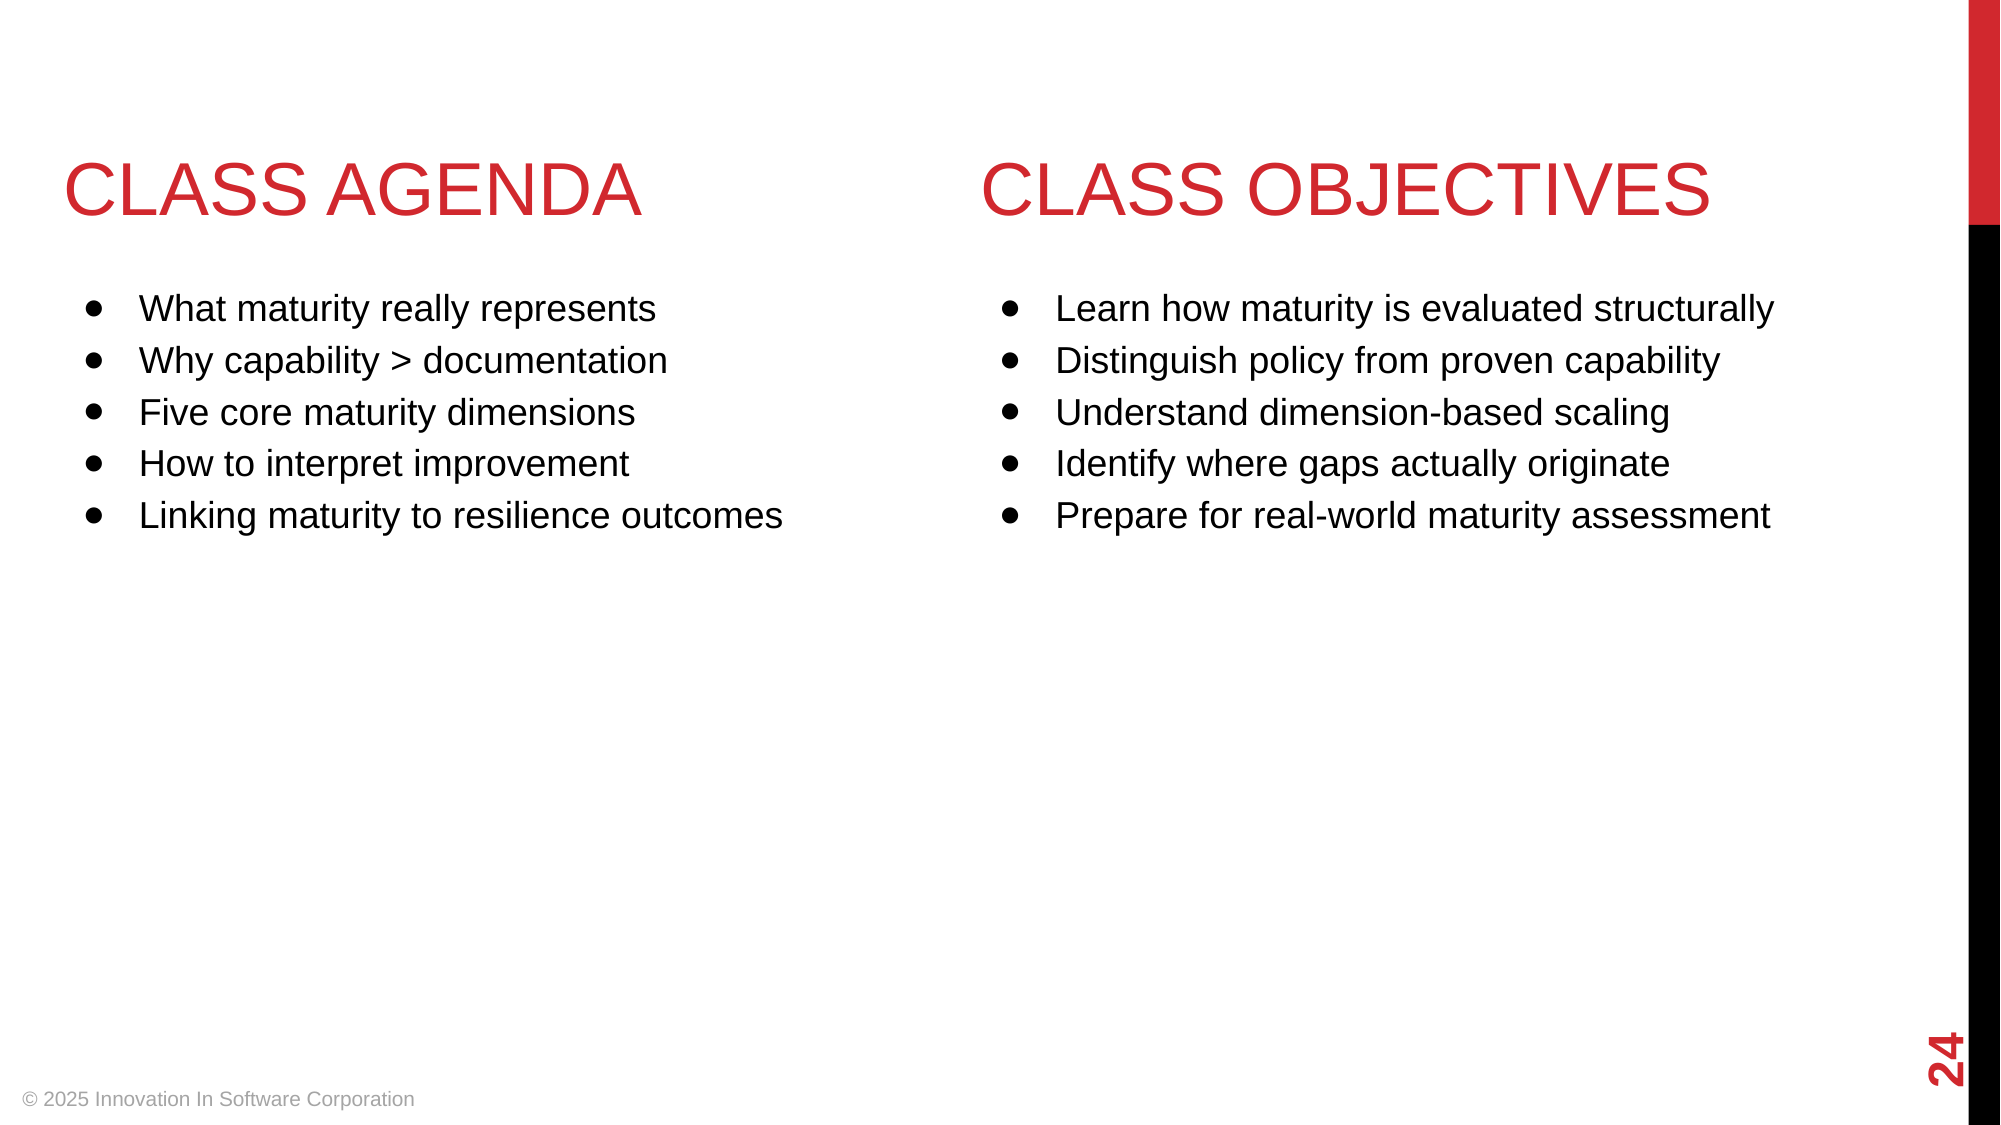

# CLASS AGENDA
CLASS OBJECTIVES
What maturity really represents
Why capability > documentation
Five core maturity dimensions
How to interpret improvement
Linking maturity to resilience outcomes
Learn how maturity is evaluated structurally
Distinguish policy from proven capability
Understand dimension-based scaling
Identify where gaps actually originate
Prepare for real-world maturity assessment
24
© 2025 Innovation In Software Corporation